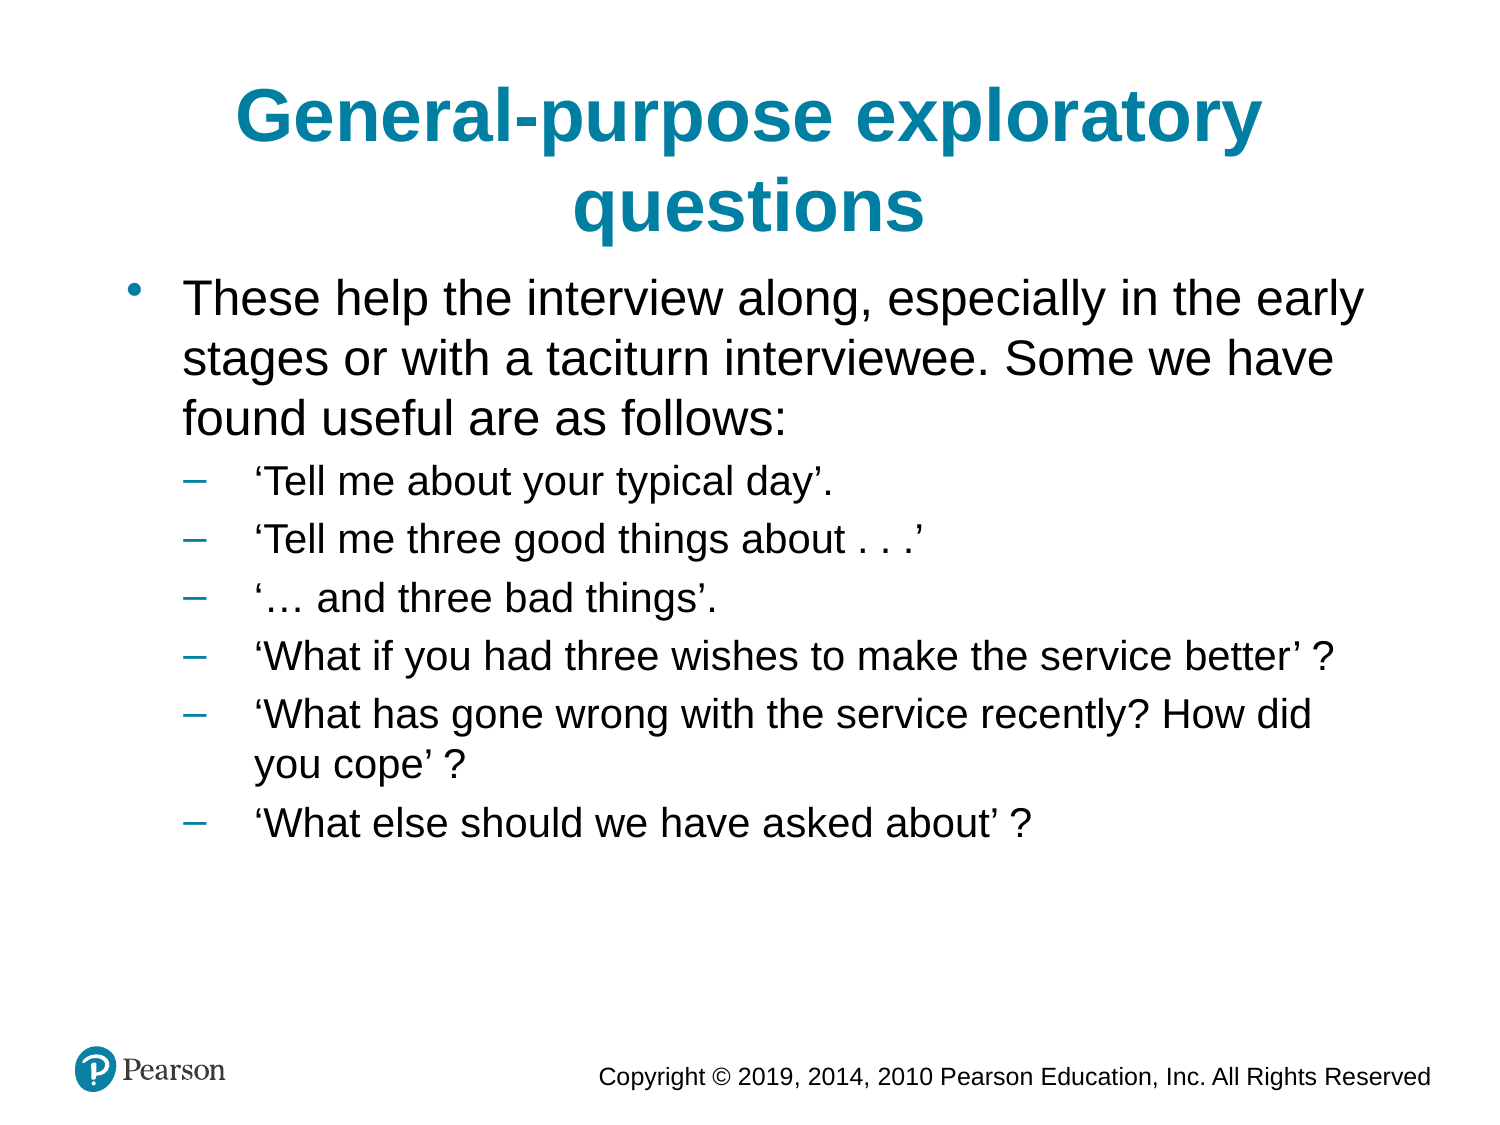

General-purpose exploratory questions
These help the interview along, especially in the early stages or with a taciturn interviewee. Some we have found useful are as follows:
‘Tell me about your typical day’.
‘Tell me three good things about . . .’
‘… and three bad things’.
‘What if you had three wishes to make the service better’ ?
‘What has gone wrong with the service recently? How did you cope’ ?
‘What else should we have asked about’ ?